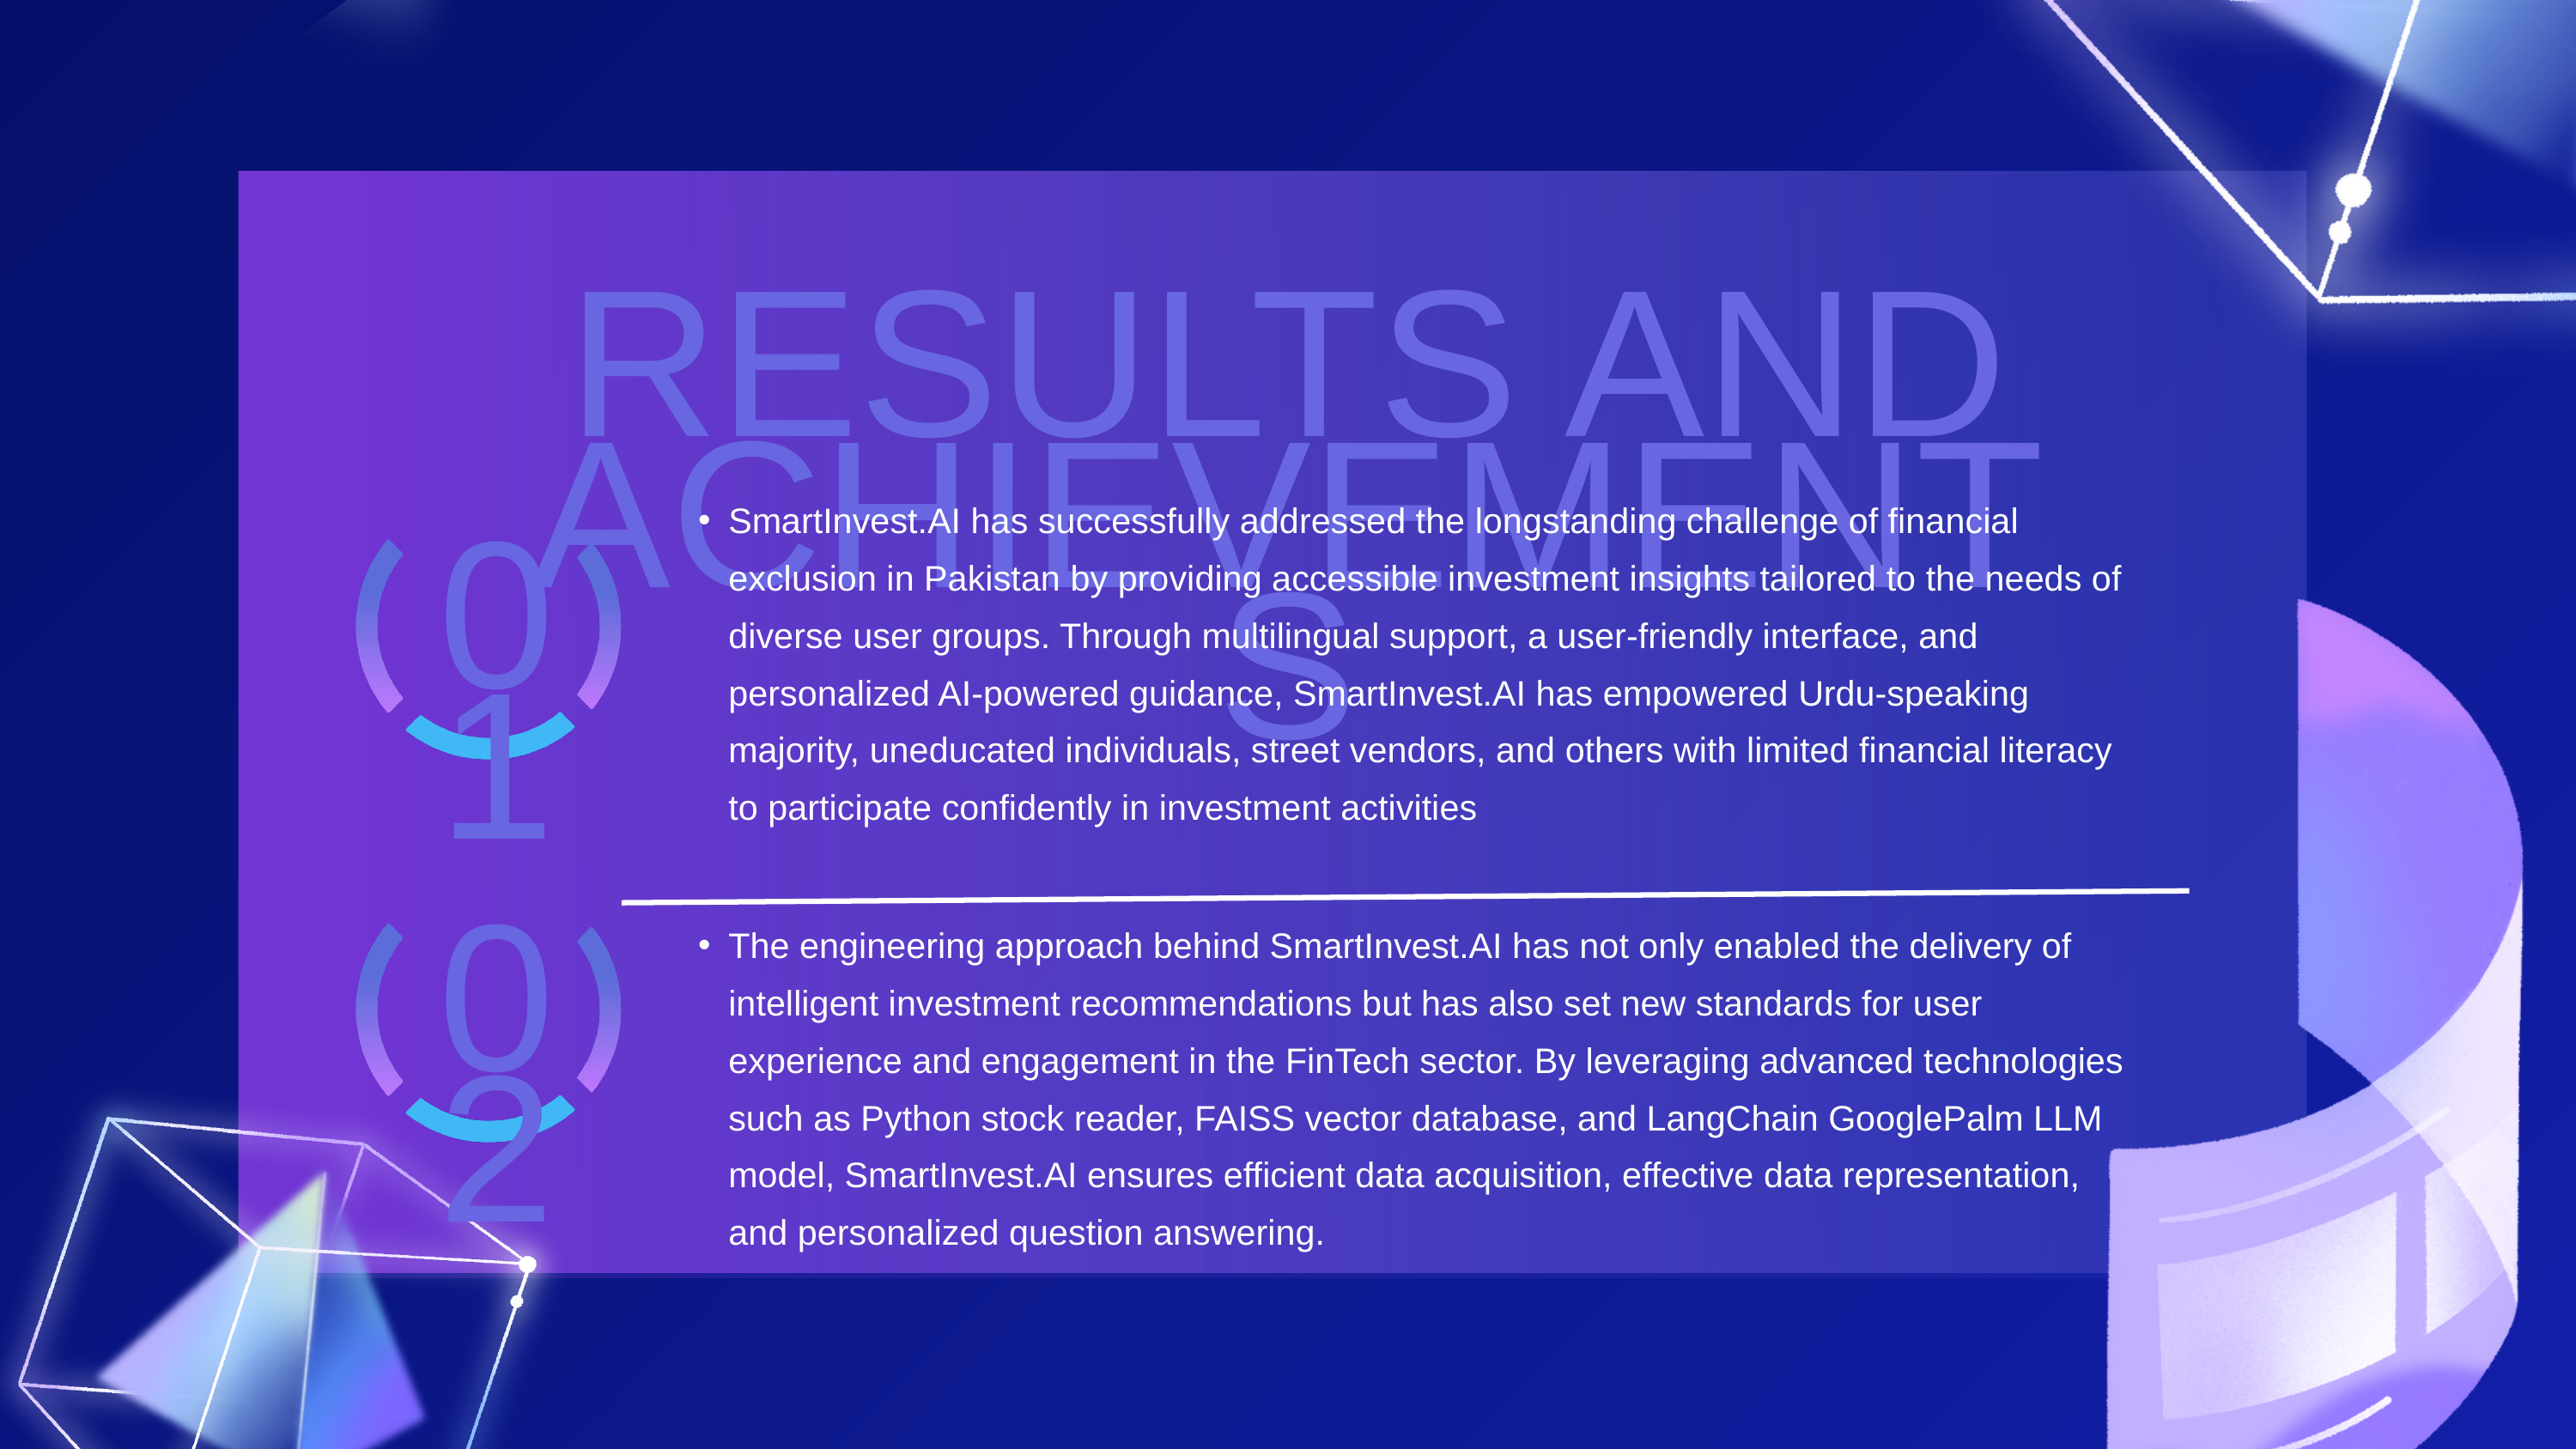

RESULTS AND ACHIEVEMENTS
SmartInvest.AI has successfully addressed the longstanding challenge of financial exclusion in Pakistan by providing accessible investment insights tailored to the needs of diverse user groups. Through multilingual support, a user-friendly interface, and personalized AI-powered guidance, SmartInvest.AI has empowered Urdu-speaking majority, uneducated individuals, street vendors, and others with limited financial literacy to participate confidently in investment activities

01

The engineering approach behind SmartInvest.AI has not only enabled the delivery of intelligent investment recommendations but has also set new standards for user experience and engagement in the FinTech sector. By leveraging advanced technologies such as Python stock reader, FAISS vector database, and LangChain GooglePalm LLM model, SmartInvest.AI ensures efficient data acquisition, effective data representation, and personalized question answering.

02